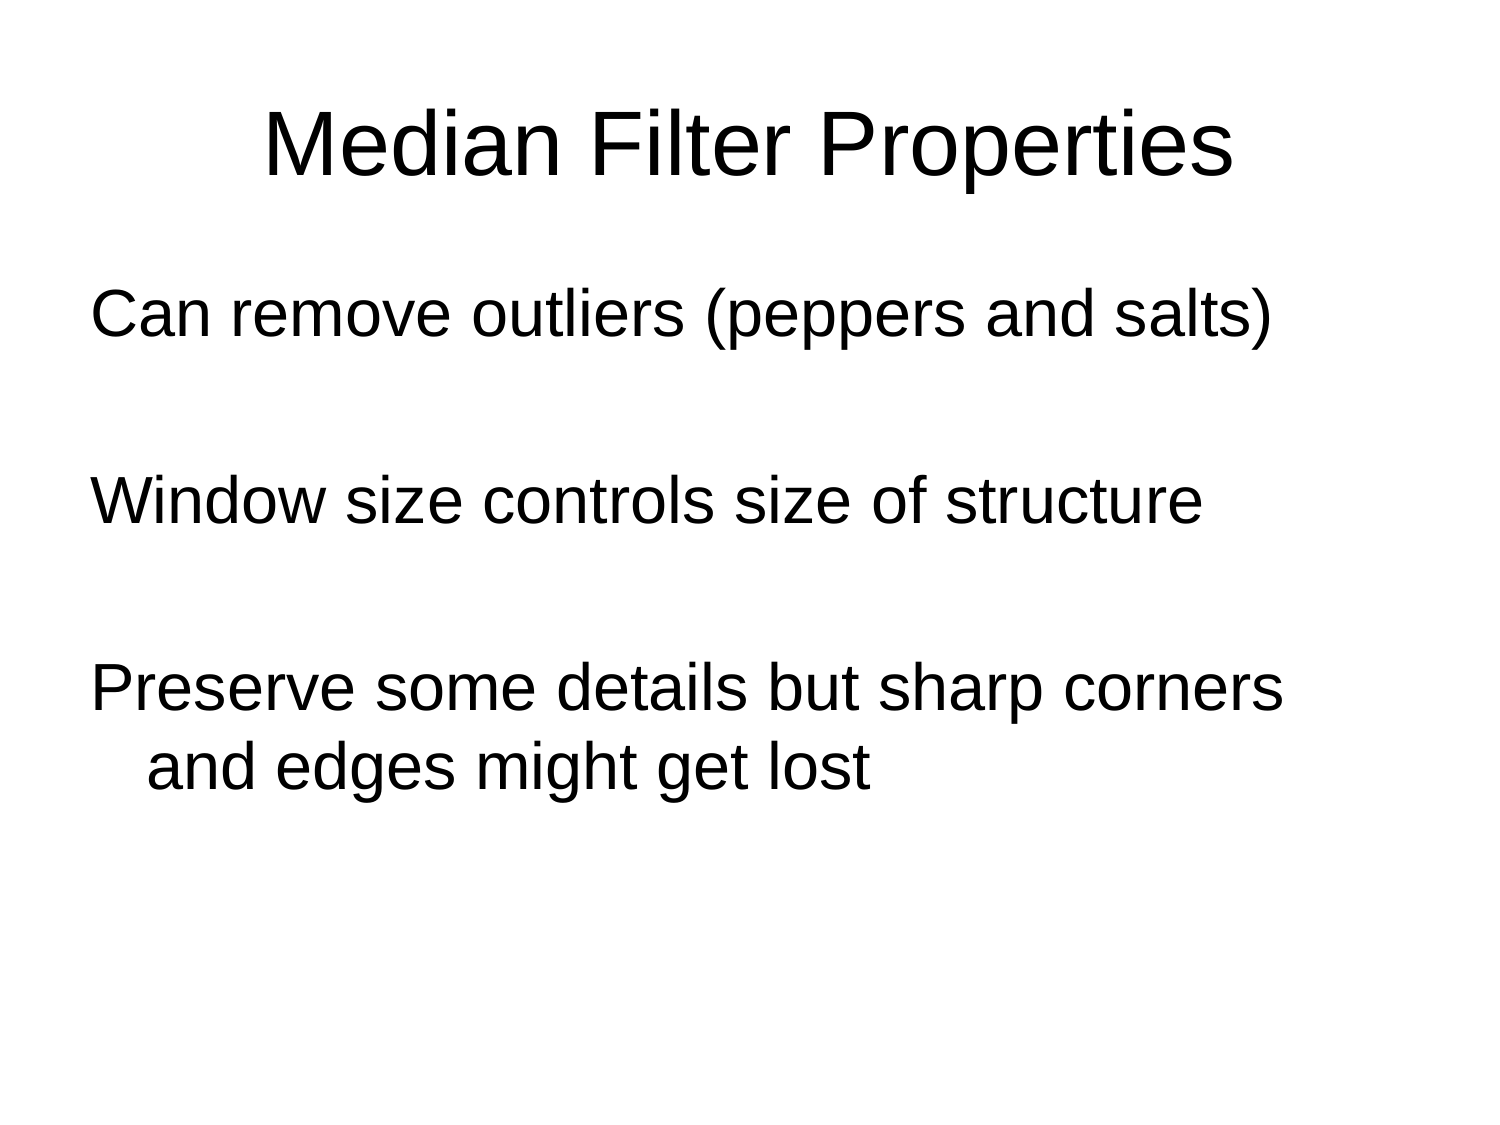

# Median Filter Properties
Can remove outliers (peppers and salts)

Window size controls size of structure

Preserve some details but sharp corners and edges might get lost